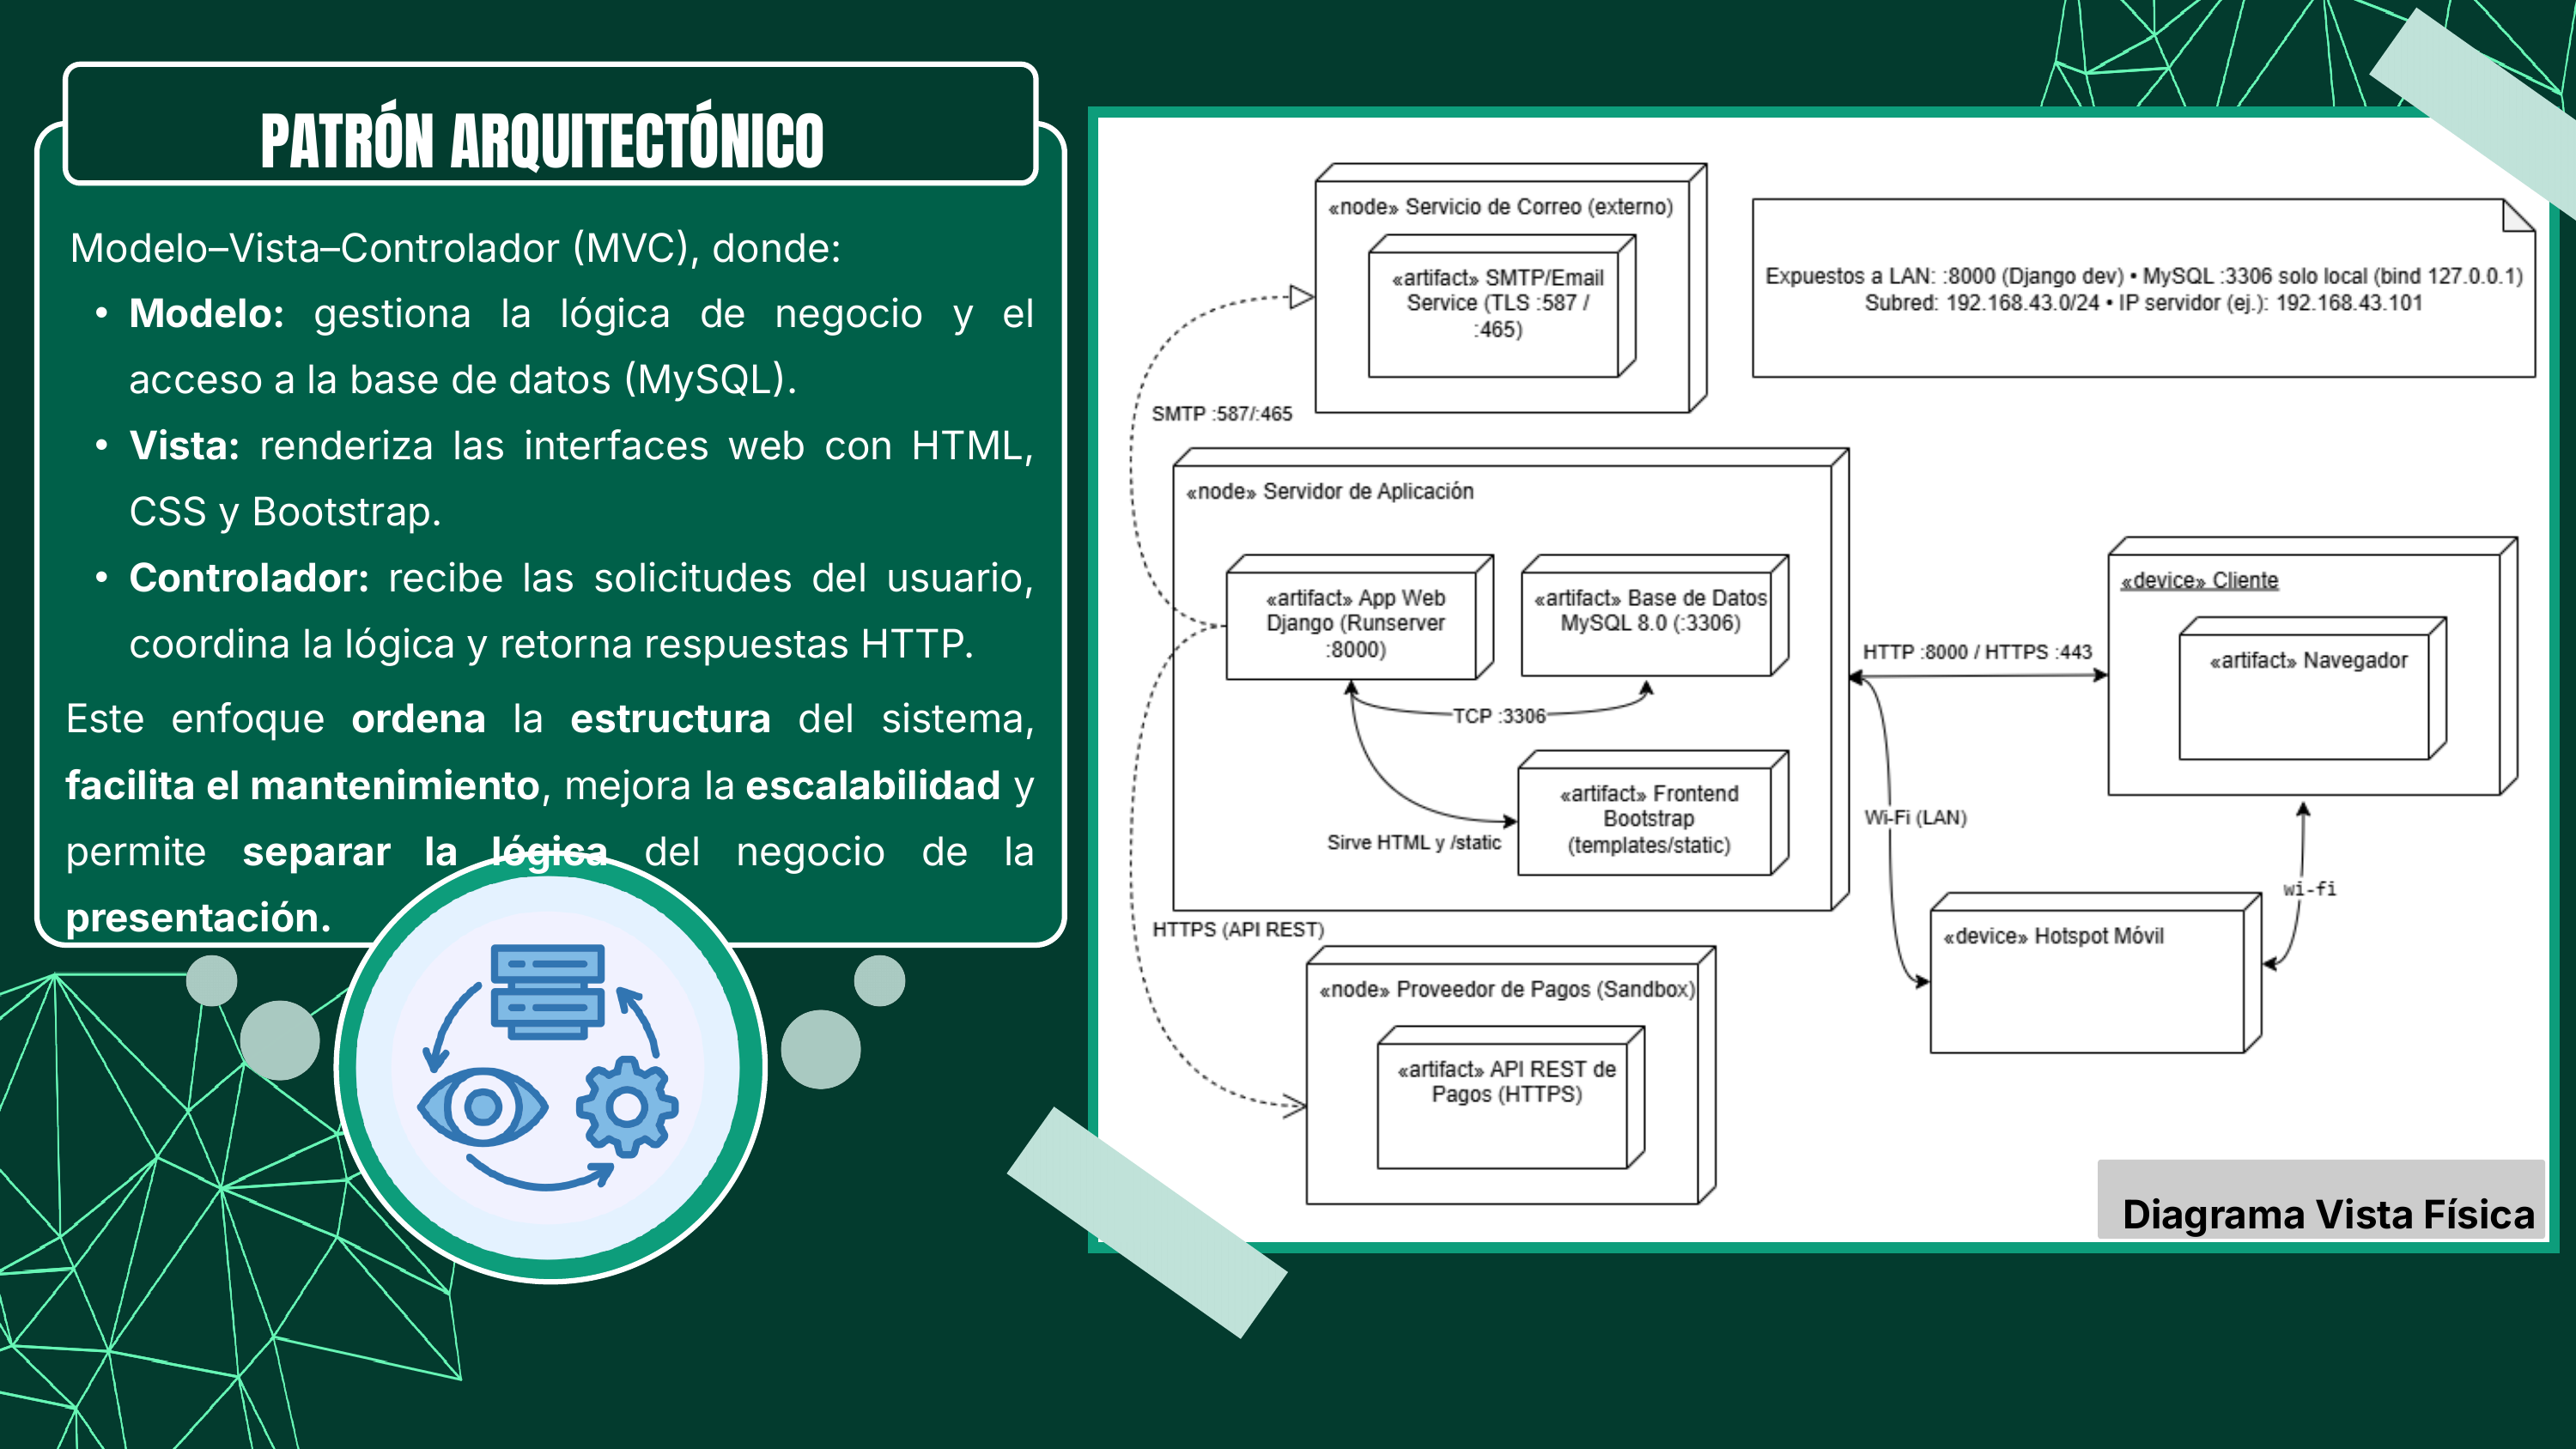

PATRÓN ARQUITECTÓNICO

 Modelo–Vista–Controlador (MVC), donde:
Modelo: gestiona la lógica de negocio y el acceso a la base de datos (MySQL).
Vista: renderiza las interfaces web con HTML, CSS y Bootstrap.
Controlador: recibe las solicitudes del usuario, coordina la lógica y retorna respuestas HTTP.
Este enfoque ordena la estructura del sistema, facilita el mantenimiento, mejora la escalabilidad y permite separar la lógica del negocio de la presentación.

Diagrama Vista Física